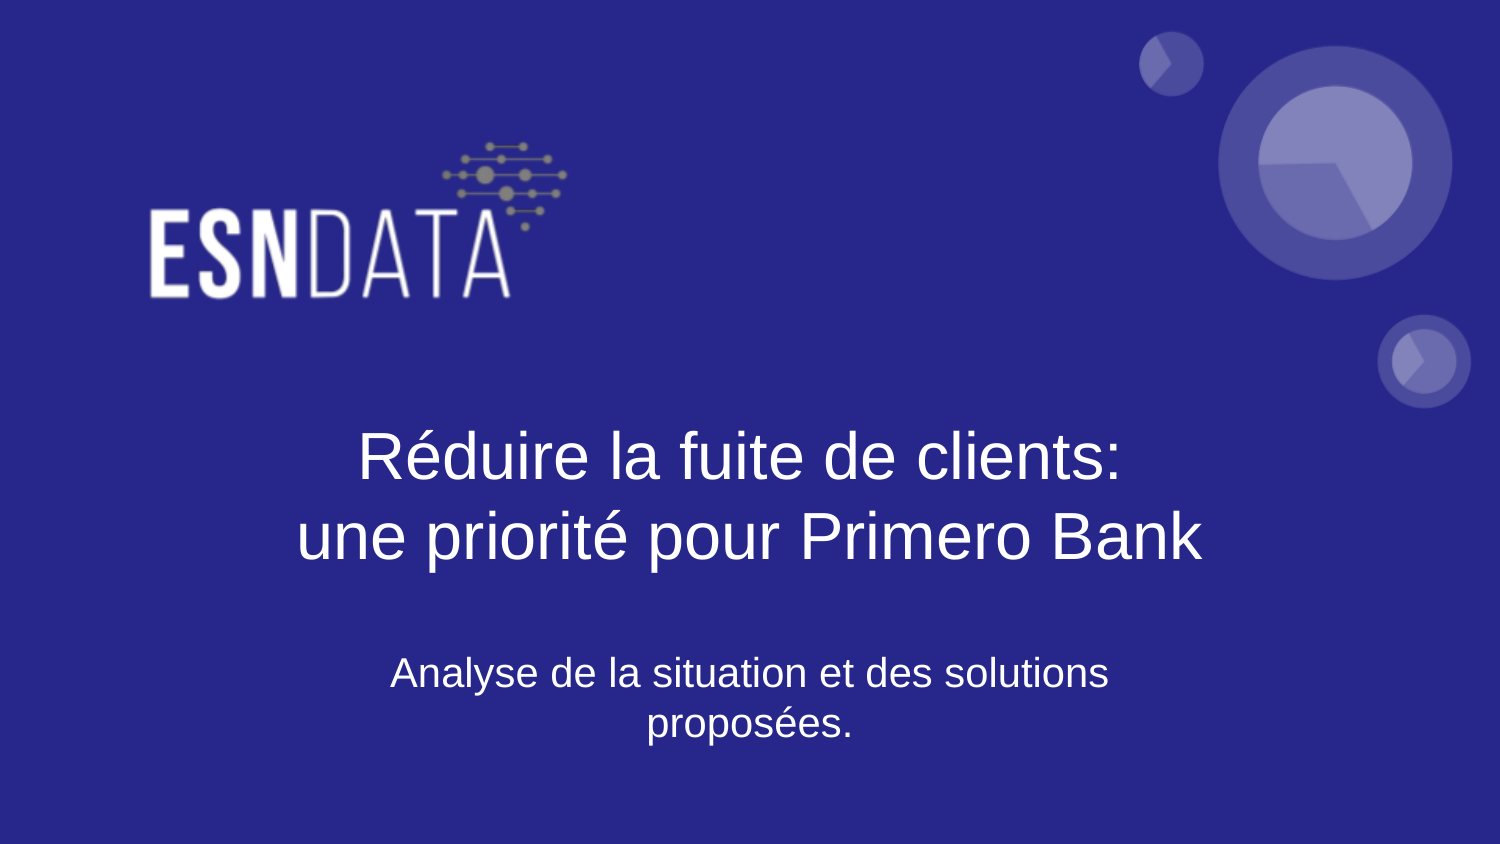

Réduire la fuite de clients:
une priorité pour Primero Bank
Analyse de la situation et des solutions proposées.